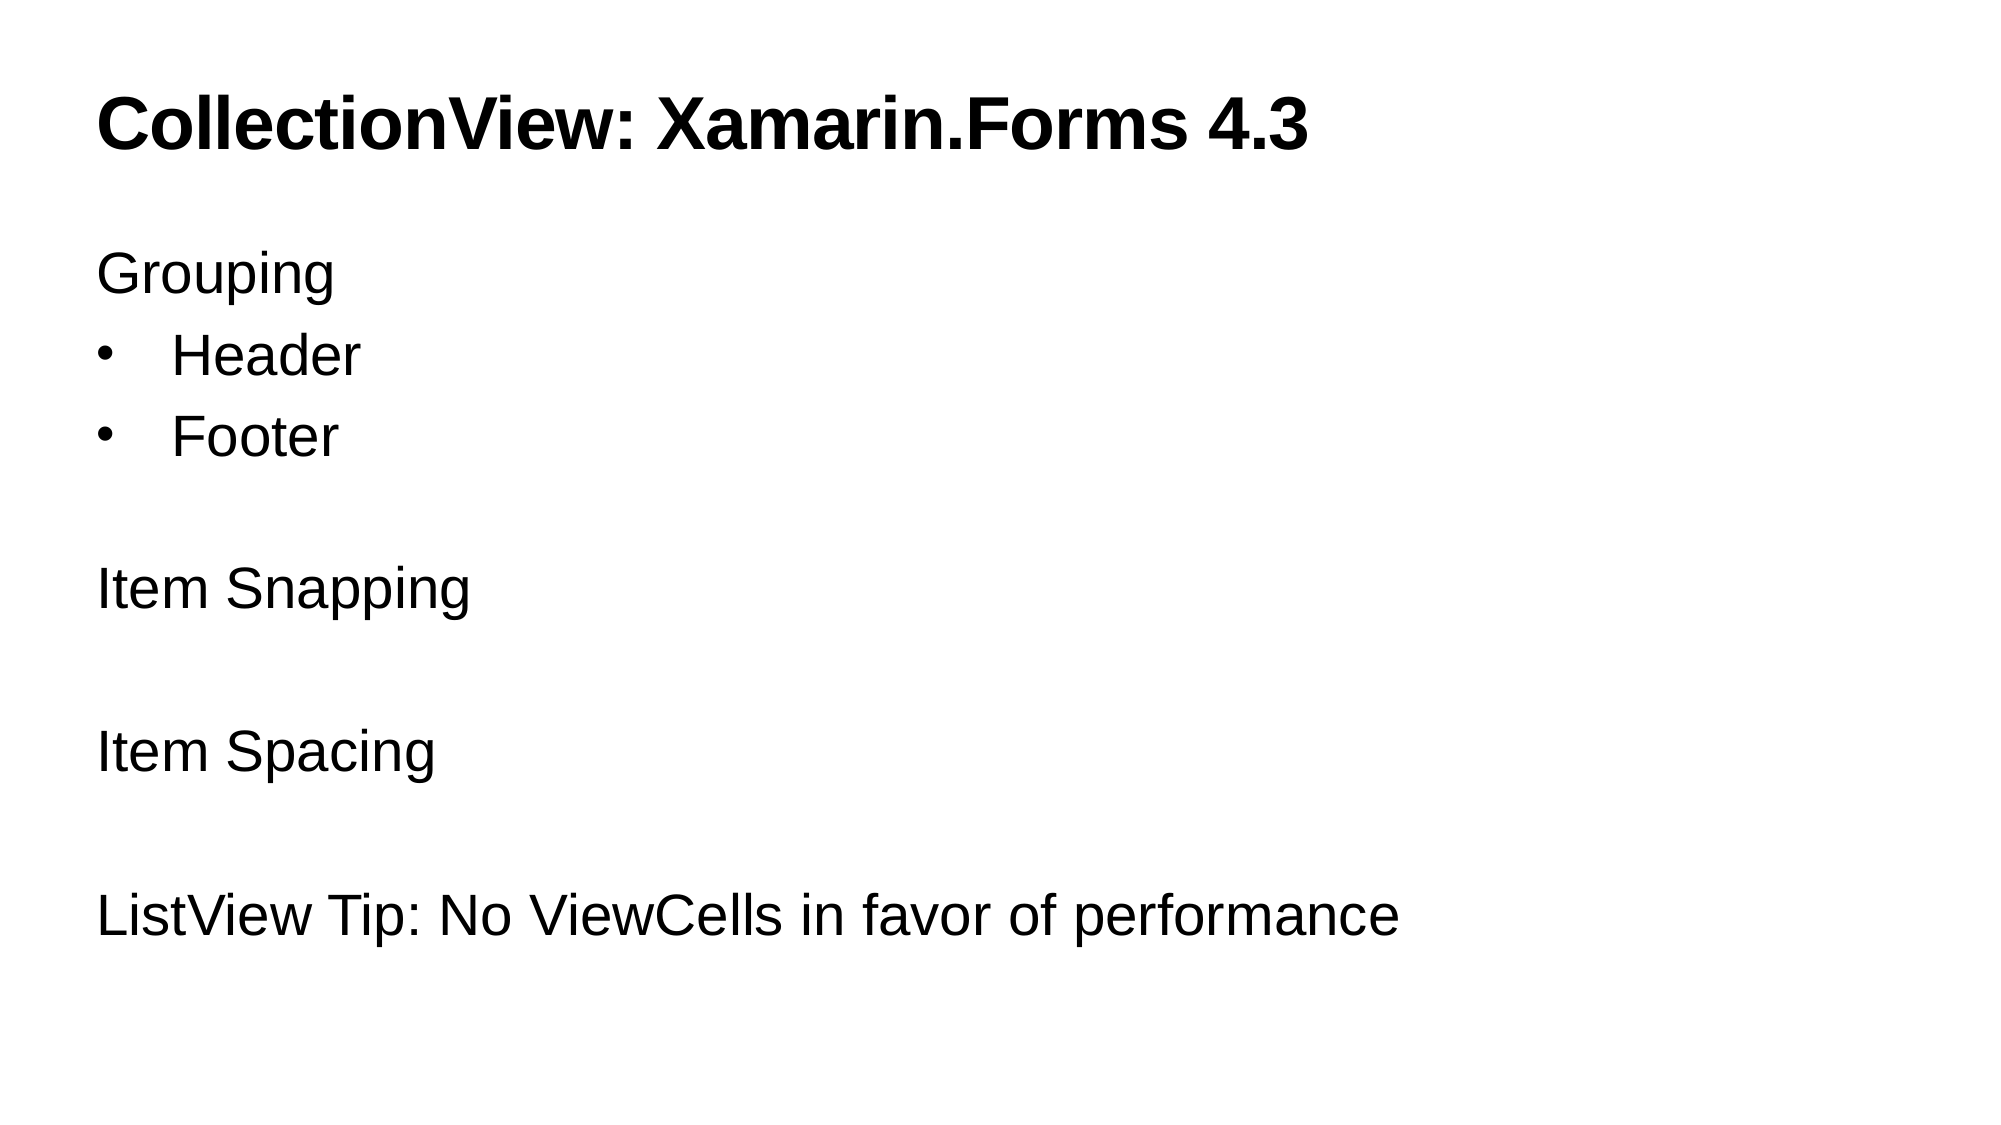

# CollectionView: Xamarin.Forms 4.3
Grouping
Header
Footer

Item Snapping

Item Spacing

ListView Tip: No ViewCells in favor of performance